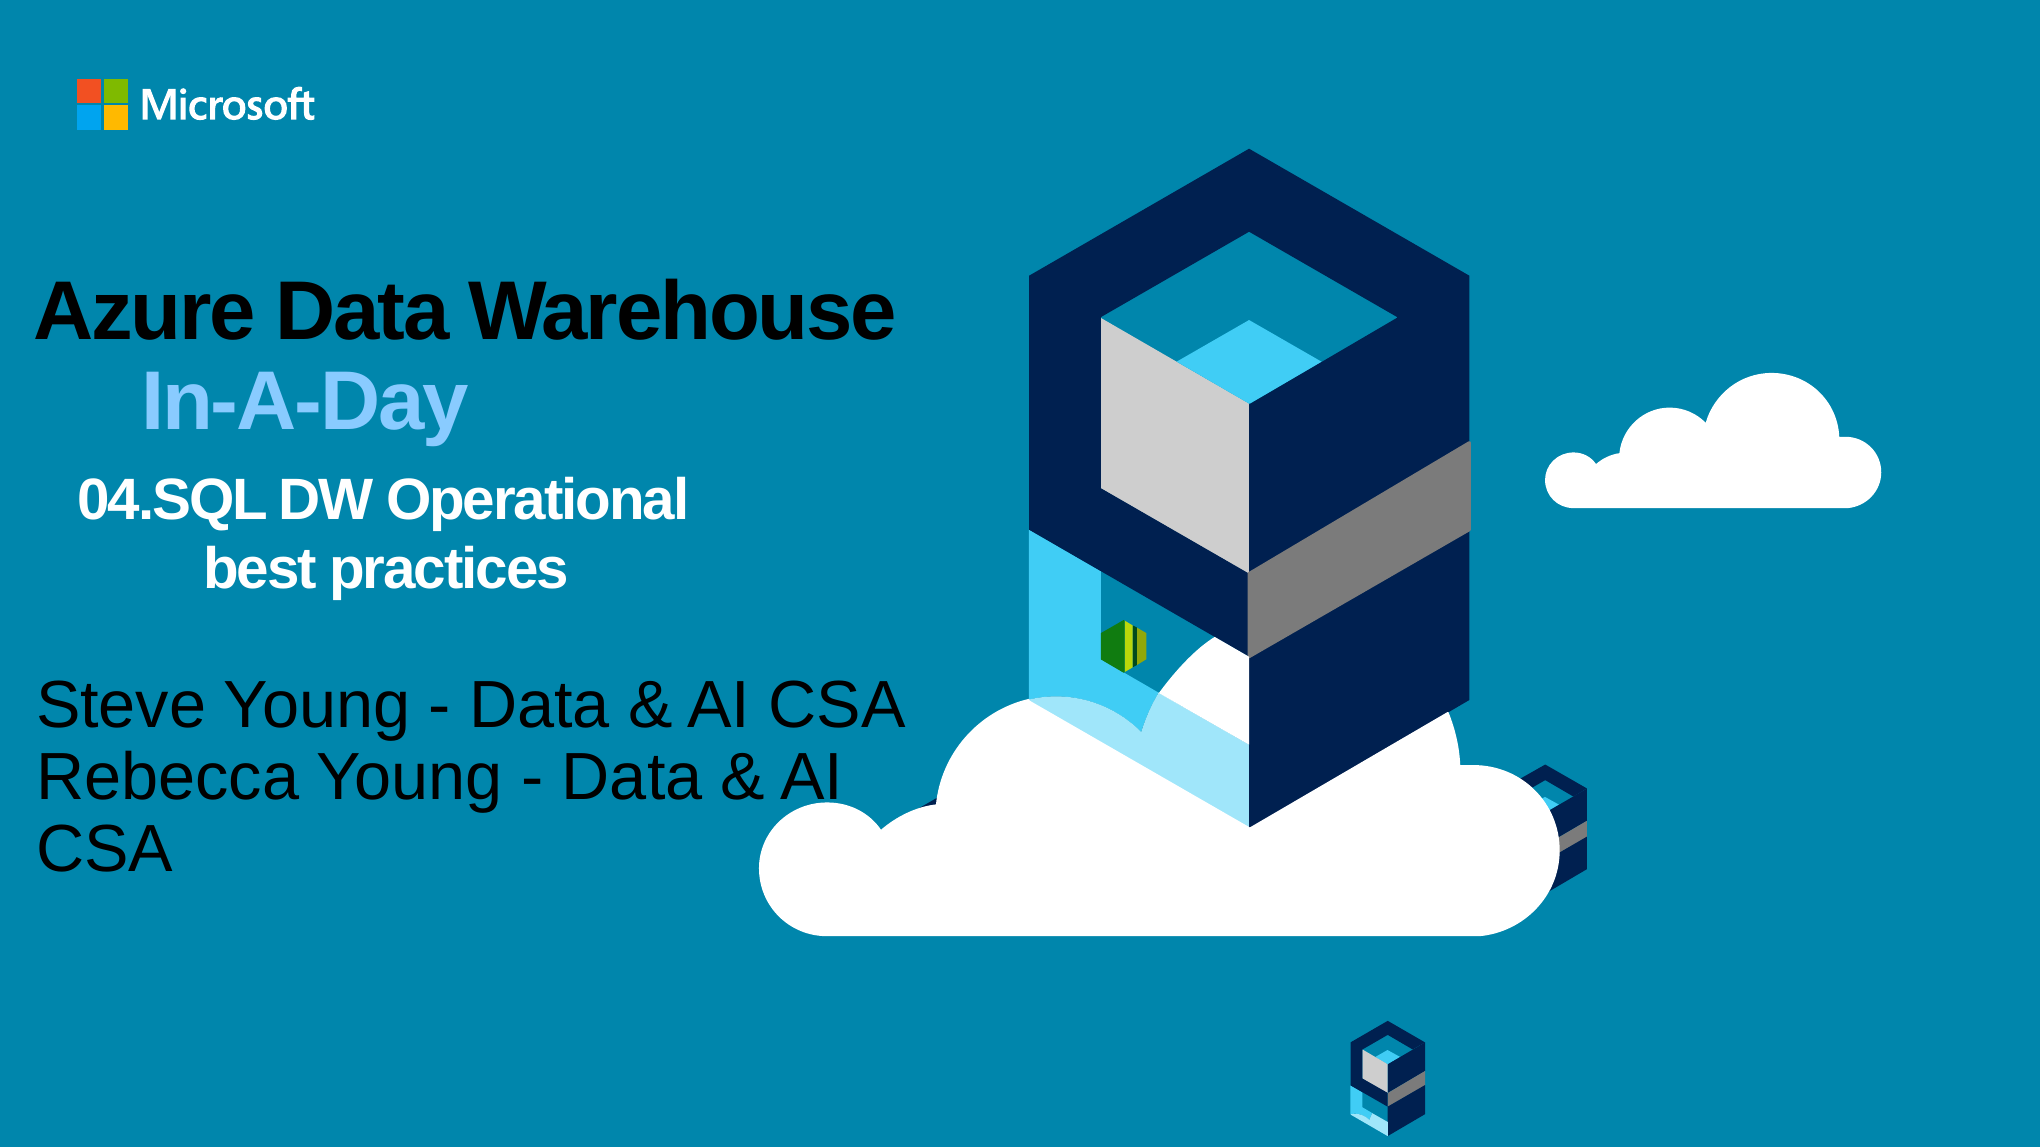

# Azure Data Warehouse In-A-Day 04.SQL DW Operational best practices
Steve Young - Data & AI CSA
Rebecca Young - Data & AI CSA